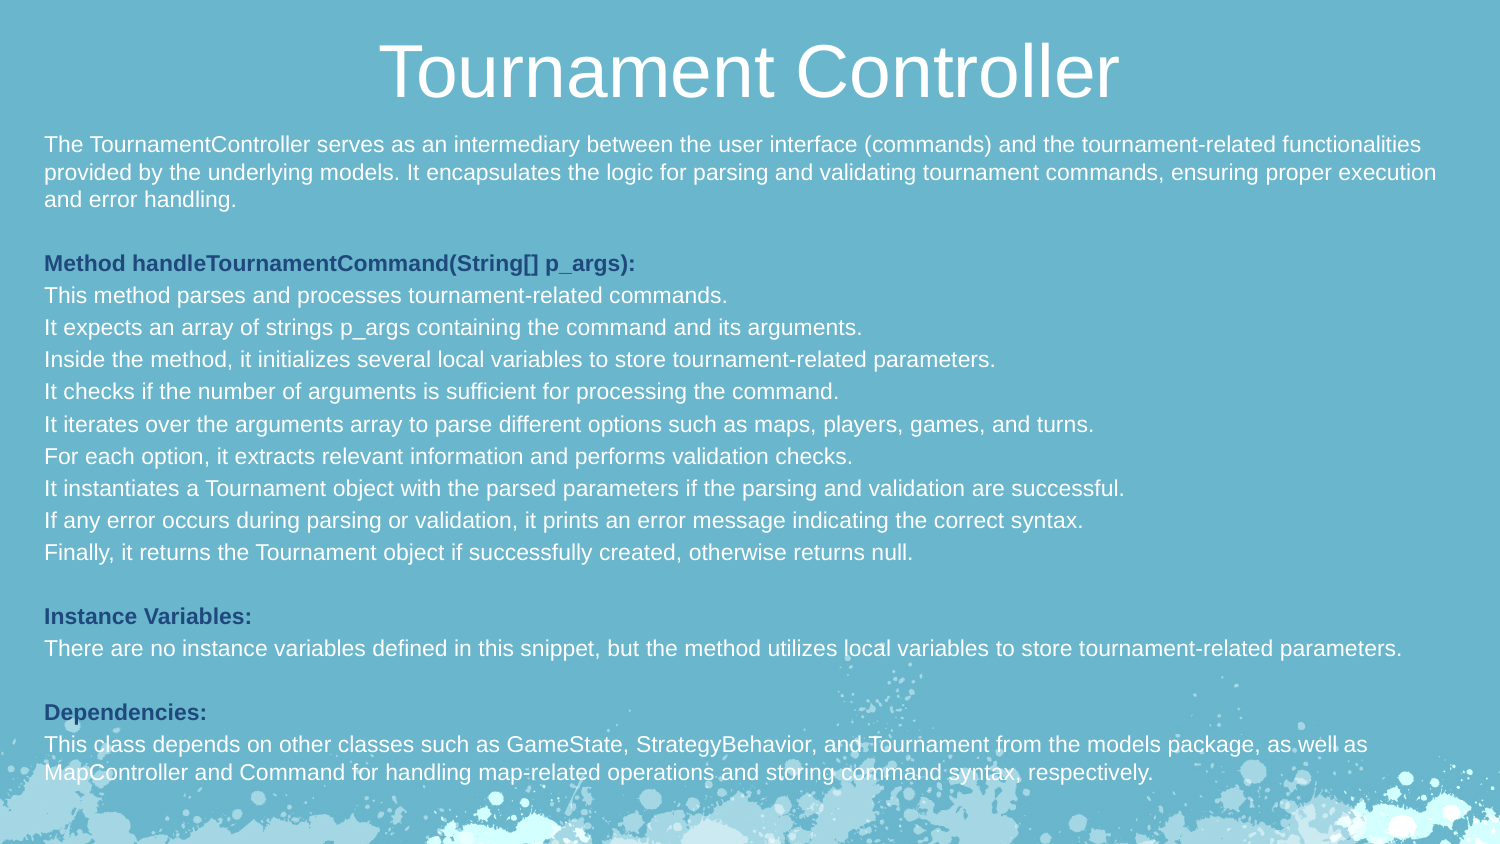

Tournament Controller
The TournamentController serves as an intermediary between the user interface (commands) and the tournament-related functionalities
provided by the underlying models. It encapsulates the logic for parsing and validating tournament commands, ensuring proper execution and error handling.

Method handleTournamentCommand(String[] p_args):
This method parses and processes tournament-related commands.
It expects an array of strings p_args containing the command and its arguments.
Inside the method, it initializes several local variables to store tournament-related parameters.
It checks if the number of arguments is sufficient for processing the command.
It iterates over the arguments array to parse different options such as maps, players, games, and turns.
For each option, it extracts relevant information and performs validation checks.
It instantiates a Tournament object with the parsed parameters if the parsing and validation are successful.
If any error occurs during parsing or validation, it prints an error message indicating the correct syntax.
Finally, it returns the Tournament object if successfully created, otherwise returns null.

Instance Variables:
There are no instance variables defined in this snippet, but the method utilizes local variables to store tournament-related parameters.

Dependencies:
This class depends on other classes such as GameState, StrategyBehavior, and Tournament from the models package, as well as
MapController and Command for handling map-related operations and storing command syntax, respectively.